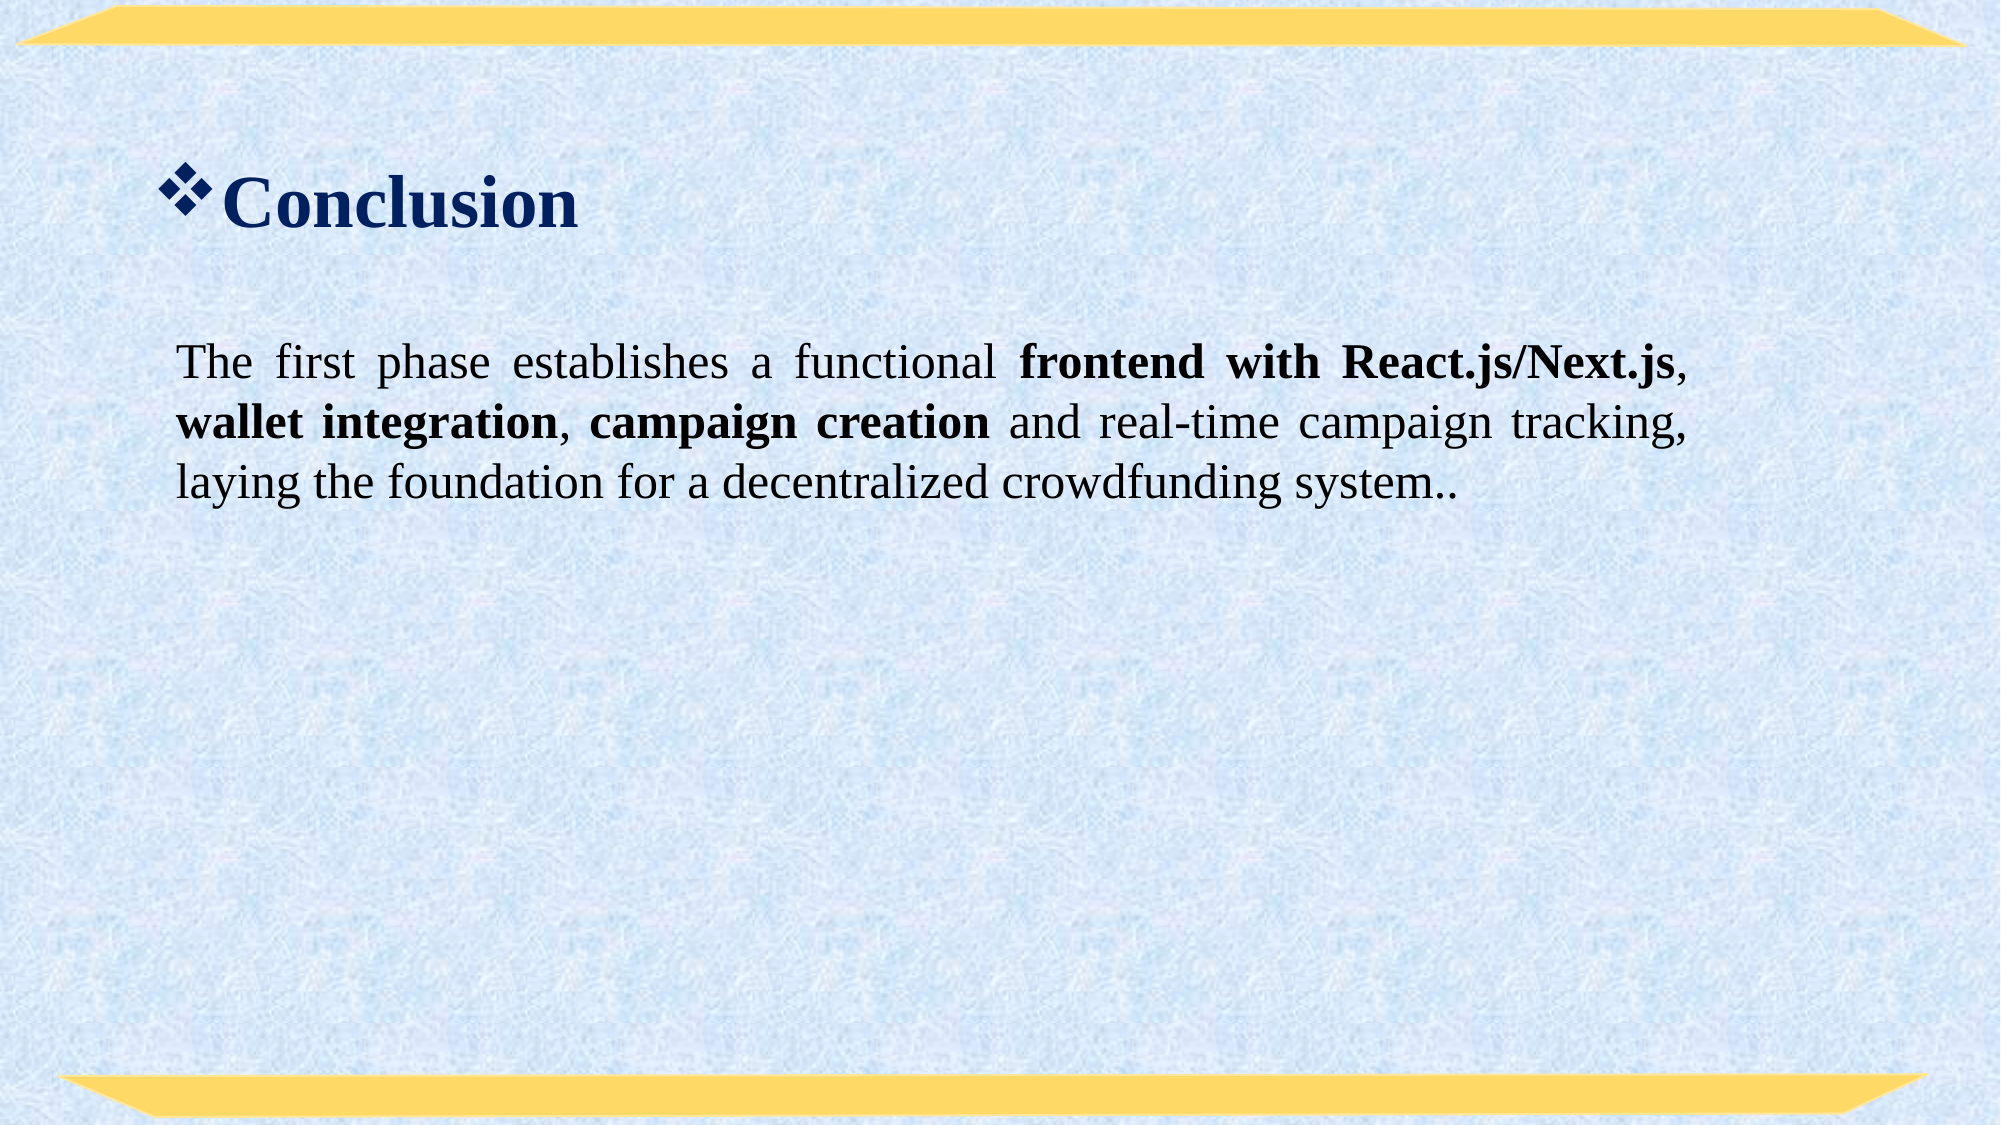

Conclusion

The first phase establishes a functional frontend with React.js/Next.js, wallet integration, campaign creation and real-time campaign tracking, laying the foundation for a decentralized crowdfunding system..